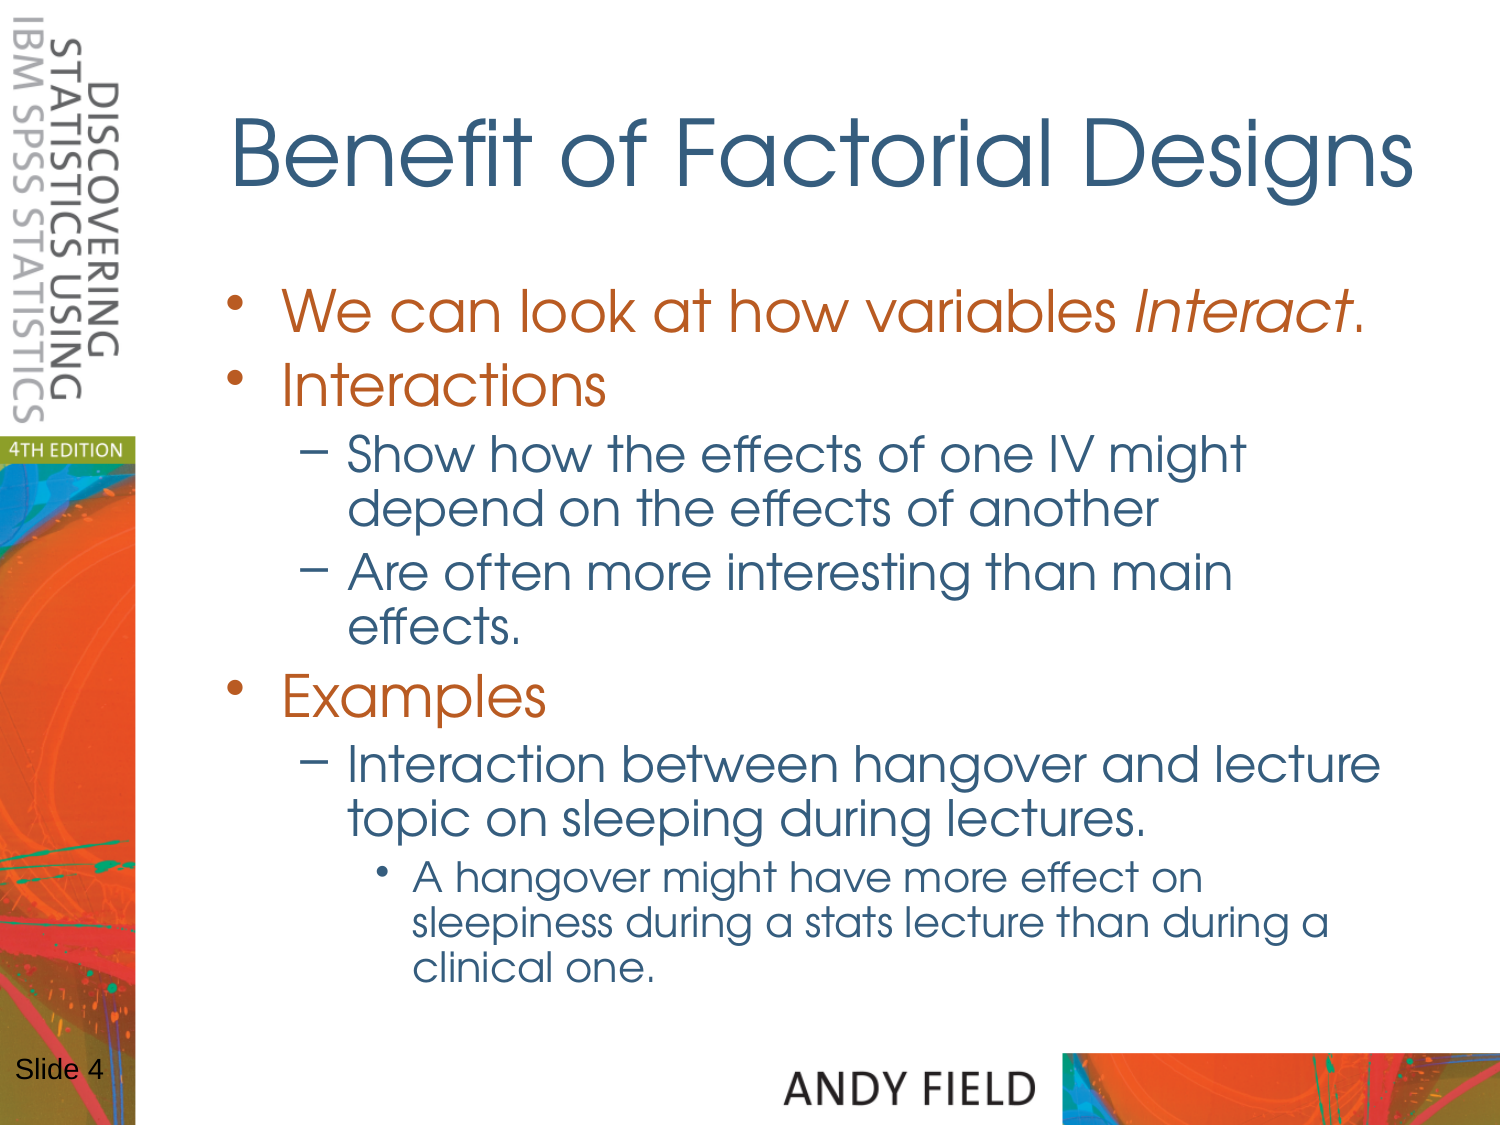

# Benefit of Factorial Designs
We can look at how variables Interact.
Interactions
Show how the effects of one IV might depend on the effects of another
Are often more interesting than main effects.
Examples
Interaction between hangover and lecture topic on sleeping during lectures.
A hangover might have more effect on sleepiness during a stats lecture than during a clinical one.
Slide 4